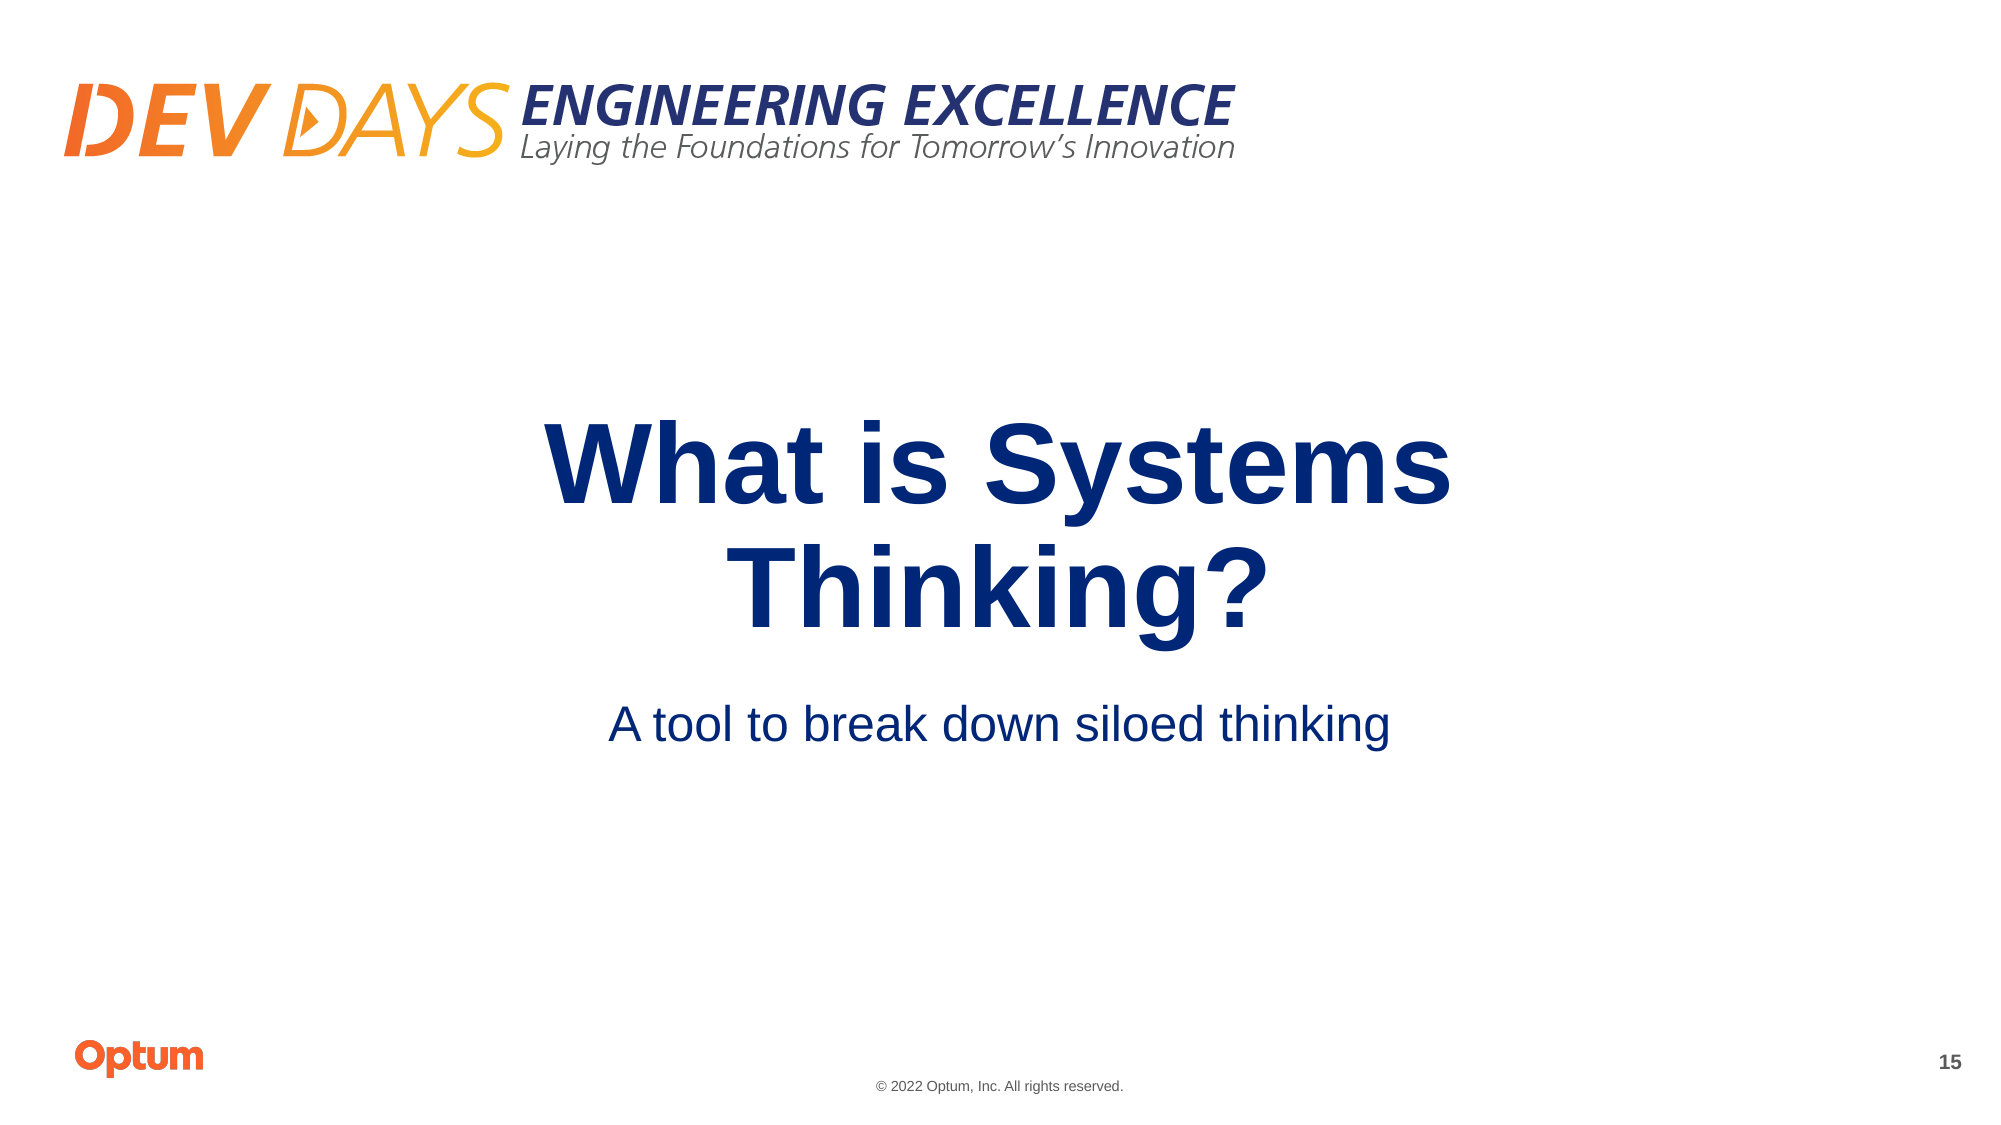

# What is Systems Thinking?
A tool to break down siloed thinking